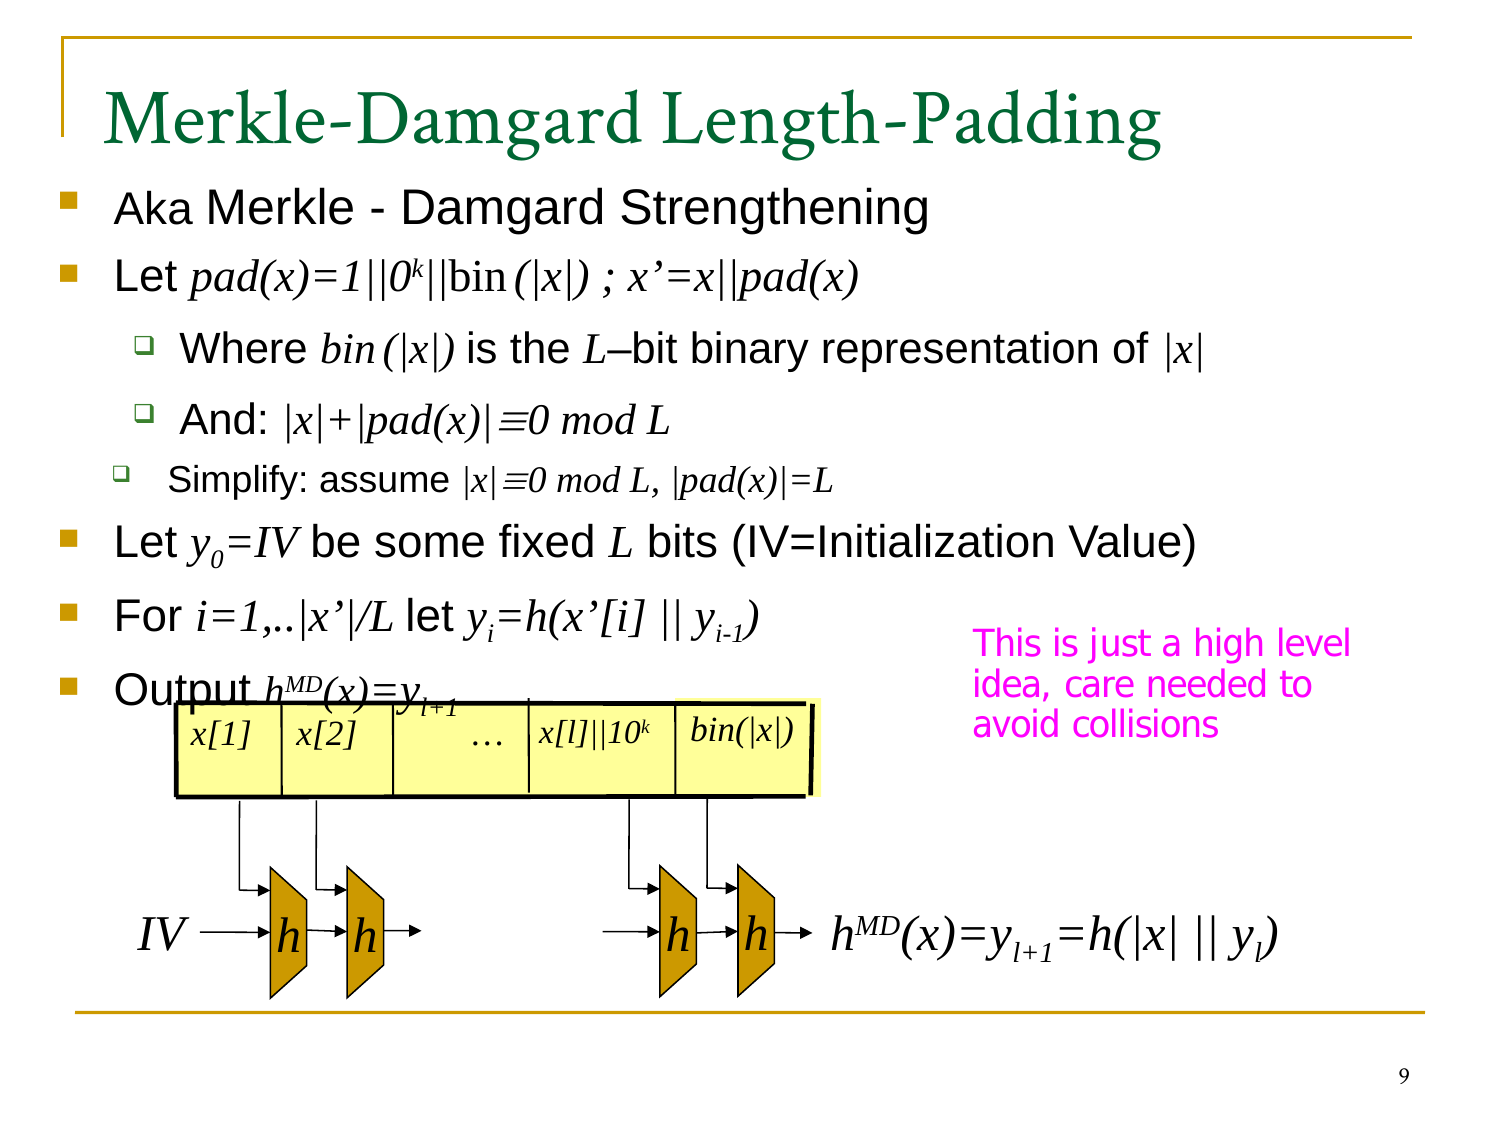

# Merkle-Damgard Length-Padding
Aka Merkle - Damgard Strengthening
Let pad(x)=1||0k||bin (|x|) ; x’=x||pad(x)
Where bin (|x|) is the L–bit binary representation of |x|
And: |x|+|pad(x)|≡0 mod L
Simplify: assume |x|≡0 mod L, |pad(x)|=L
Let y0=IV be some fixed L bits (IV=Initialization Value)
For i=1,..|x’|/L let yi=h(x’[i] || yi-1)
Output hMD(x)=yl+1
This is just a high level idea, care needed to avoid collisions

bin(|x|)
x[1]

x[2]

…

x[l]||10k

IV
hMD(x)=yl+1=h(|x| || yl)

h
h
h
h

9